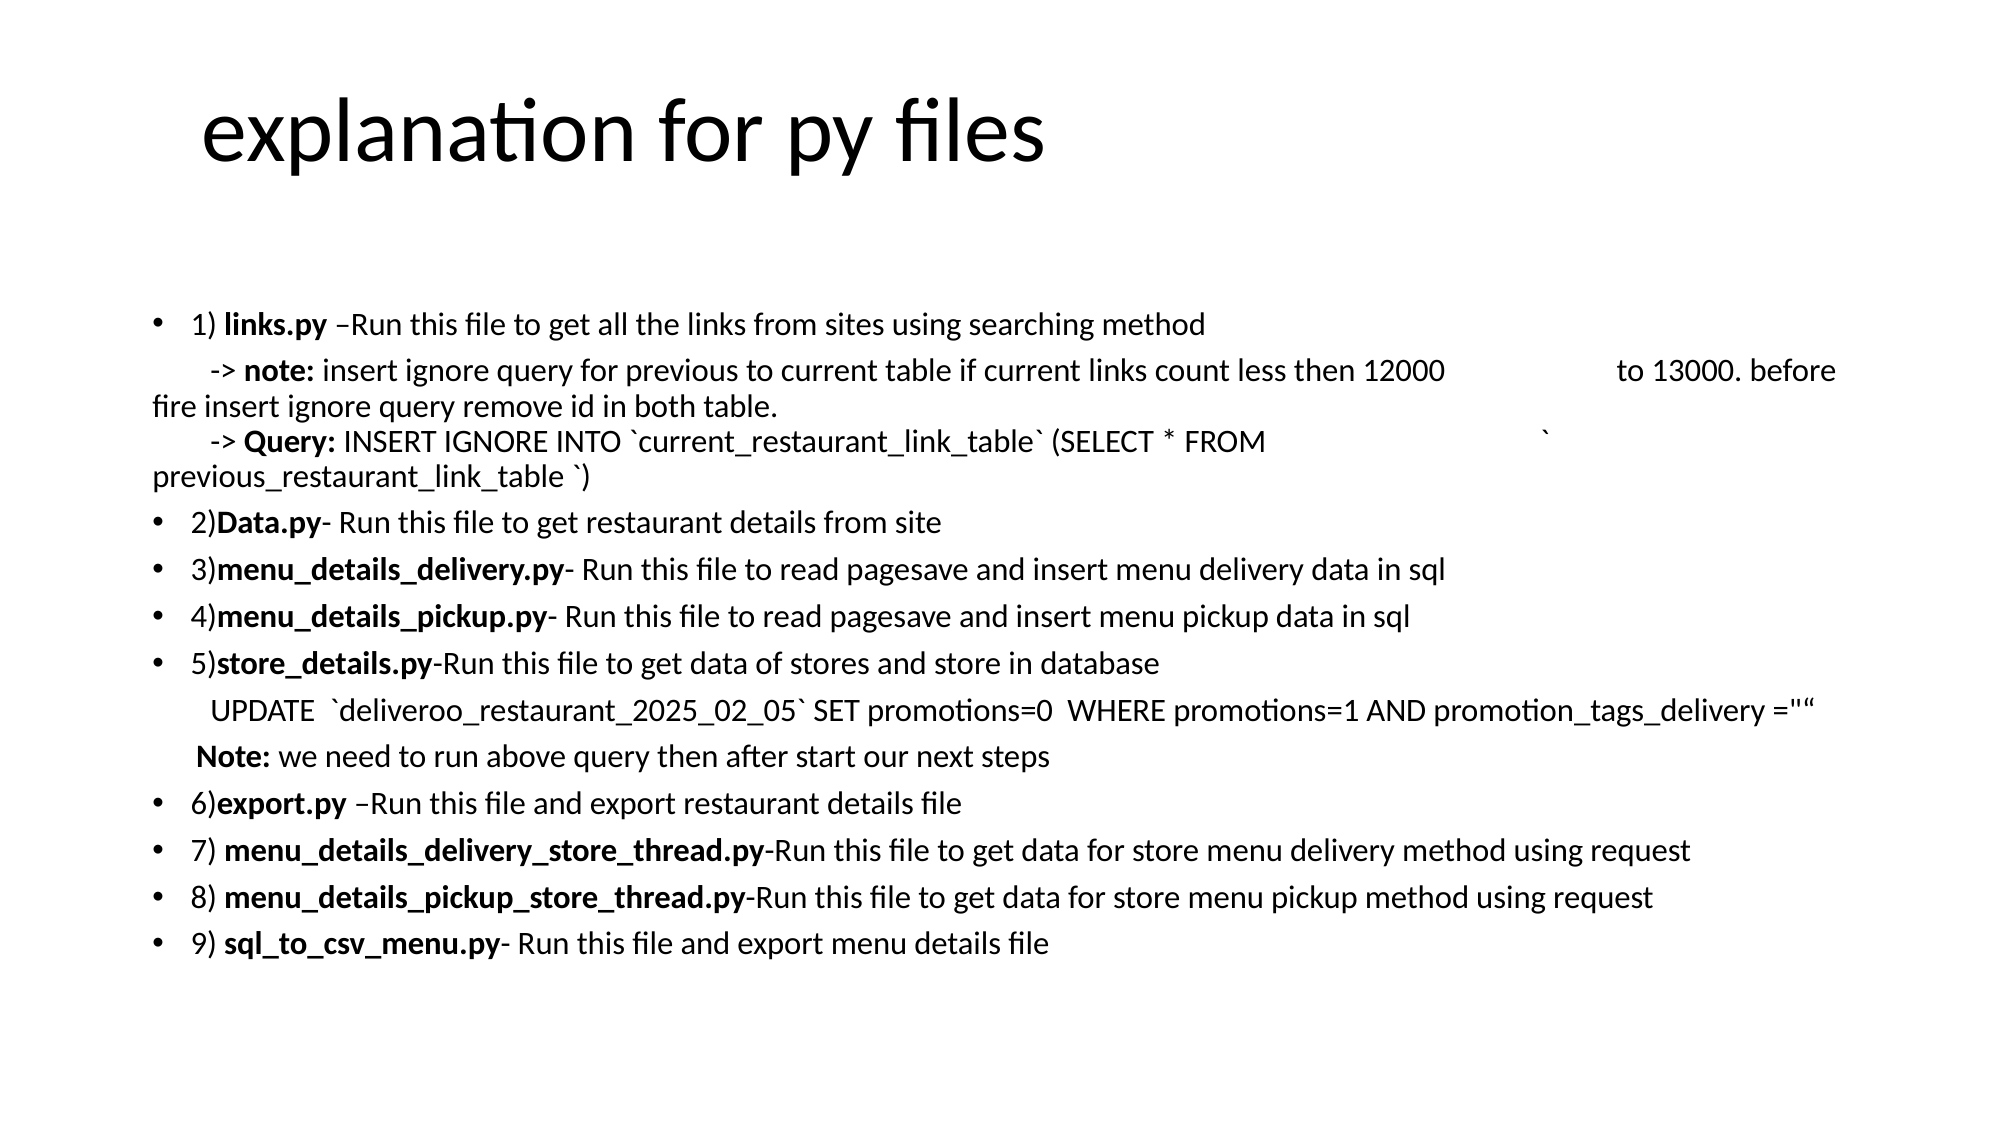

# explanation for py files
1) links.py –Run this file to get all the links from sites using searching method
        -> note: insert ignore query for previous to current table if current links count less then 12000      	     	     to 13000. before fire insert ignore query remove id in both table.
        -> Query: INSERT IGNORE INTO `current_restaurant_link_table` (SELECT * FROM   		   	        	      ` previous_restaurant_link_table `)
2)Data.py- Run this file to get restaurant details from site
3)menu_details_delivery.py- Run this file to read pagesave and insert menu delivery data in sql
4)menu_details_pickup.py- Run this file to read pagesave and insert menu pickup data in sql
5)store_details.py-Run this file to get data of stores and store in database
        UPDATE  `deliveroo_restaurant_2025_02_05` SET promotions=0  WHERE promotions=1 AND promotion_tags_delivery ="“
      Note: we need to run above query then after start our next steps
6)export.py –Run this file and export restaurant details file
7) menu_details_delivery_store_thread.py-Run this file to get data for store menu delivery method using request
8) menu_details_pickup_store_thread.py-Run this file to get data for store menu pickup method using request
9) sql_to_csv_menu.py- Run this file and export menu details file